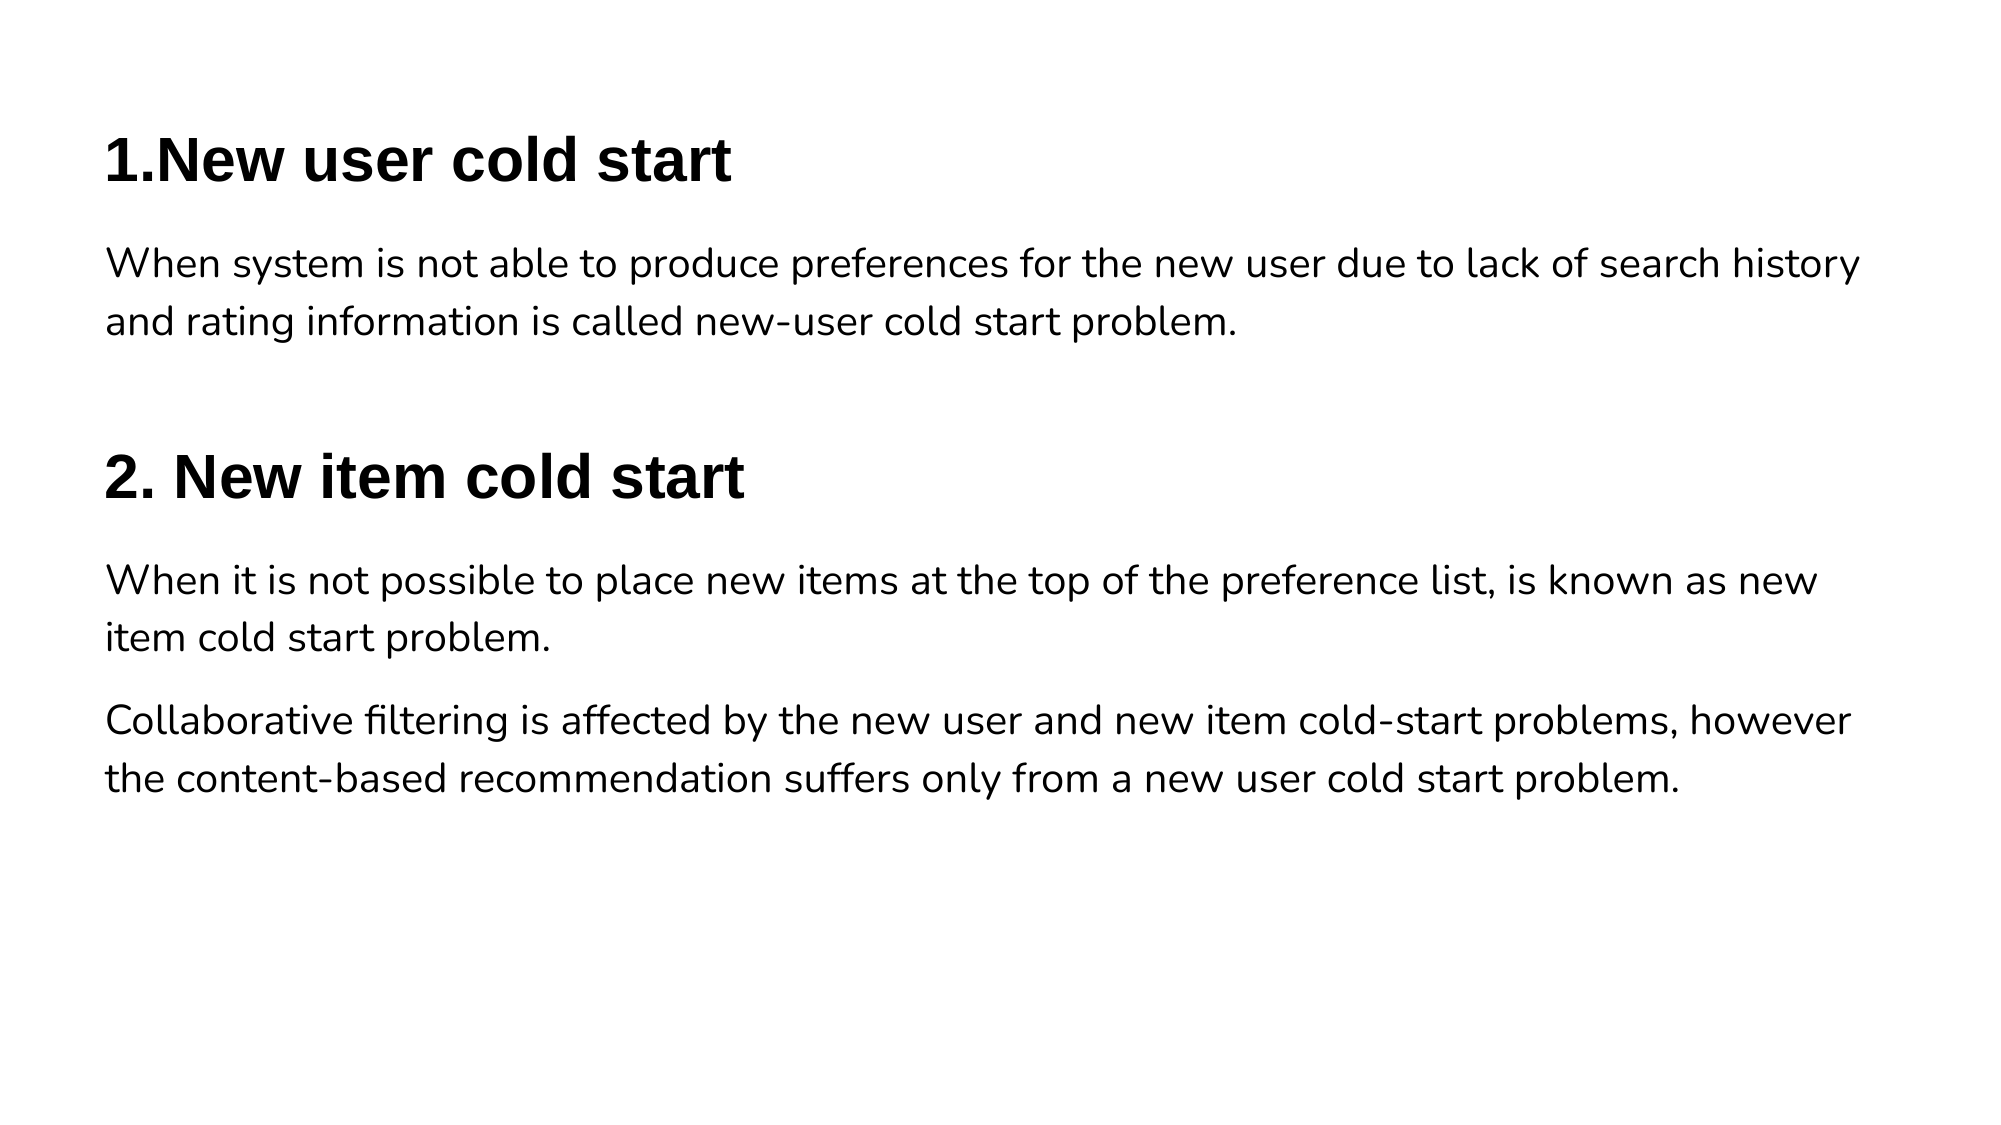

1.New user cold start
When system is not able to produce preferences for the new user due to lack of search history and rating information is called new-user cold start problem.

2. New item cold start
When it is not possible to place new items at the top of the preference list, is known as new item cold start problem.
Collaborative filtering is affected by the new user and new item cold-start problems, however the content-based recommendation suffers only from a new user cold start problem.